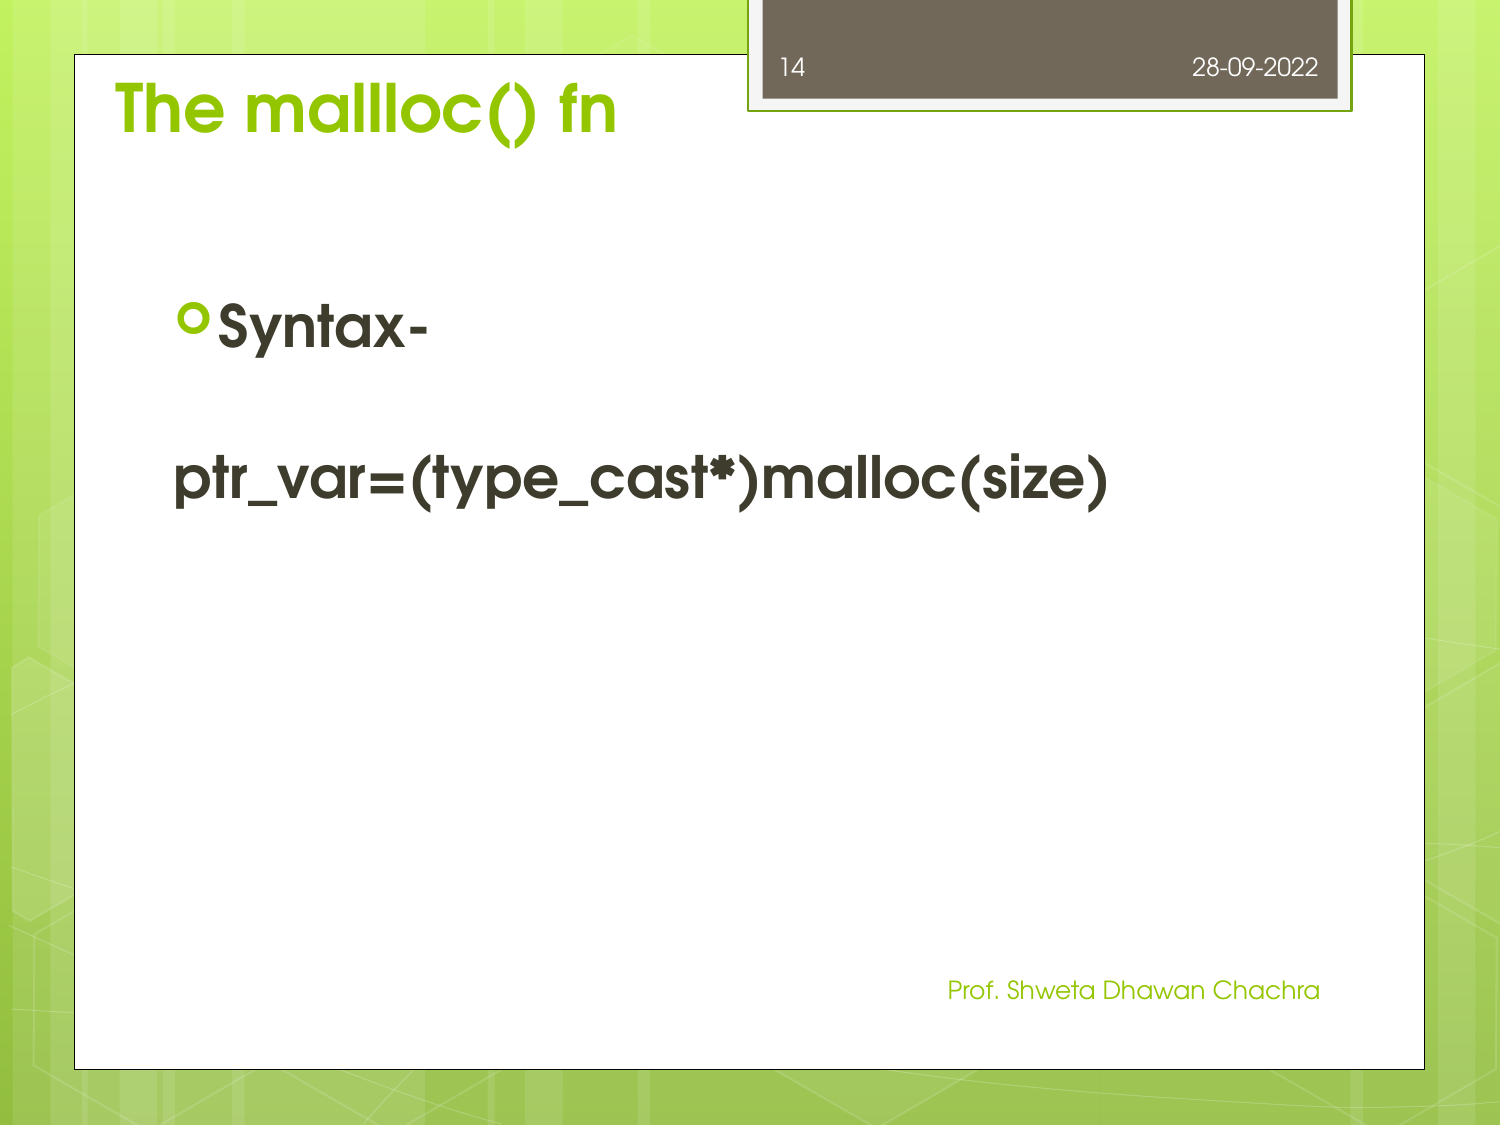

14
28-09-2022
# The mallloc() fn

Syntax-
 		ptr_var=(type_cast*)malloc(size)

Prof. Shweta Dhawan Chachra